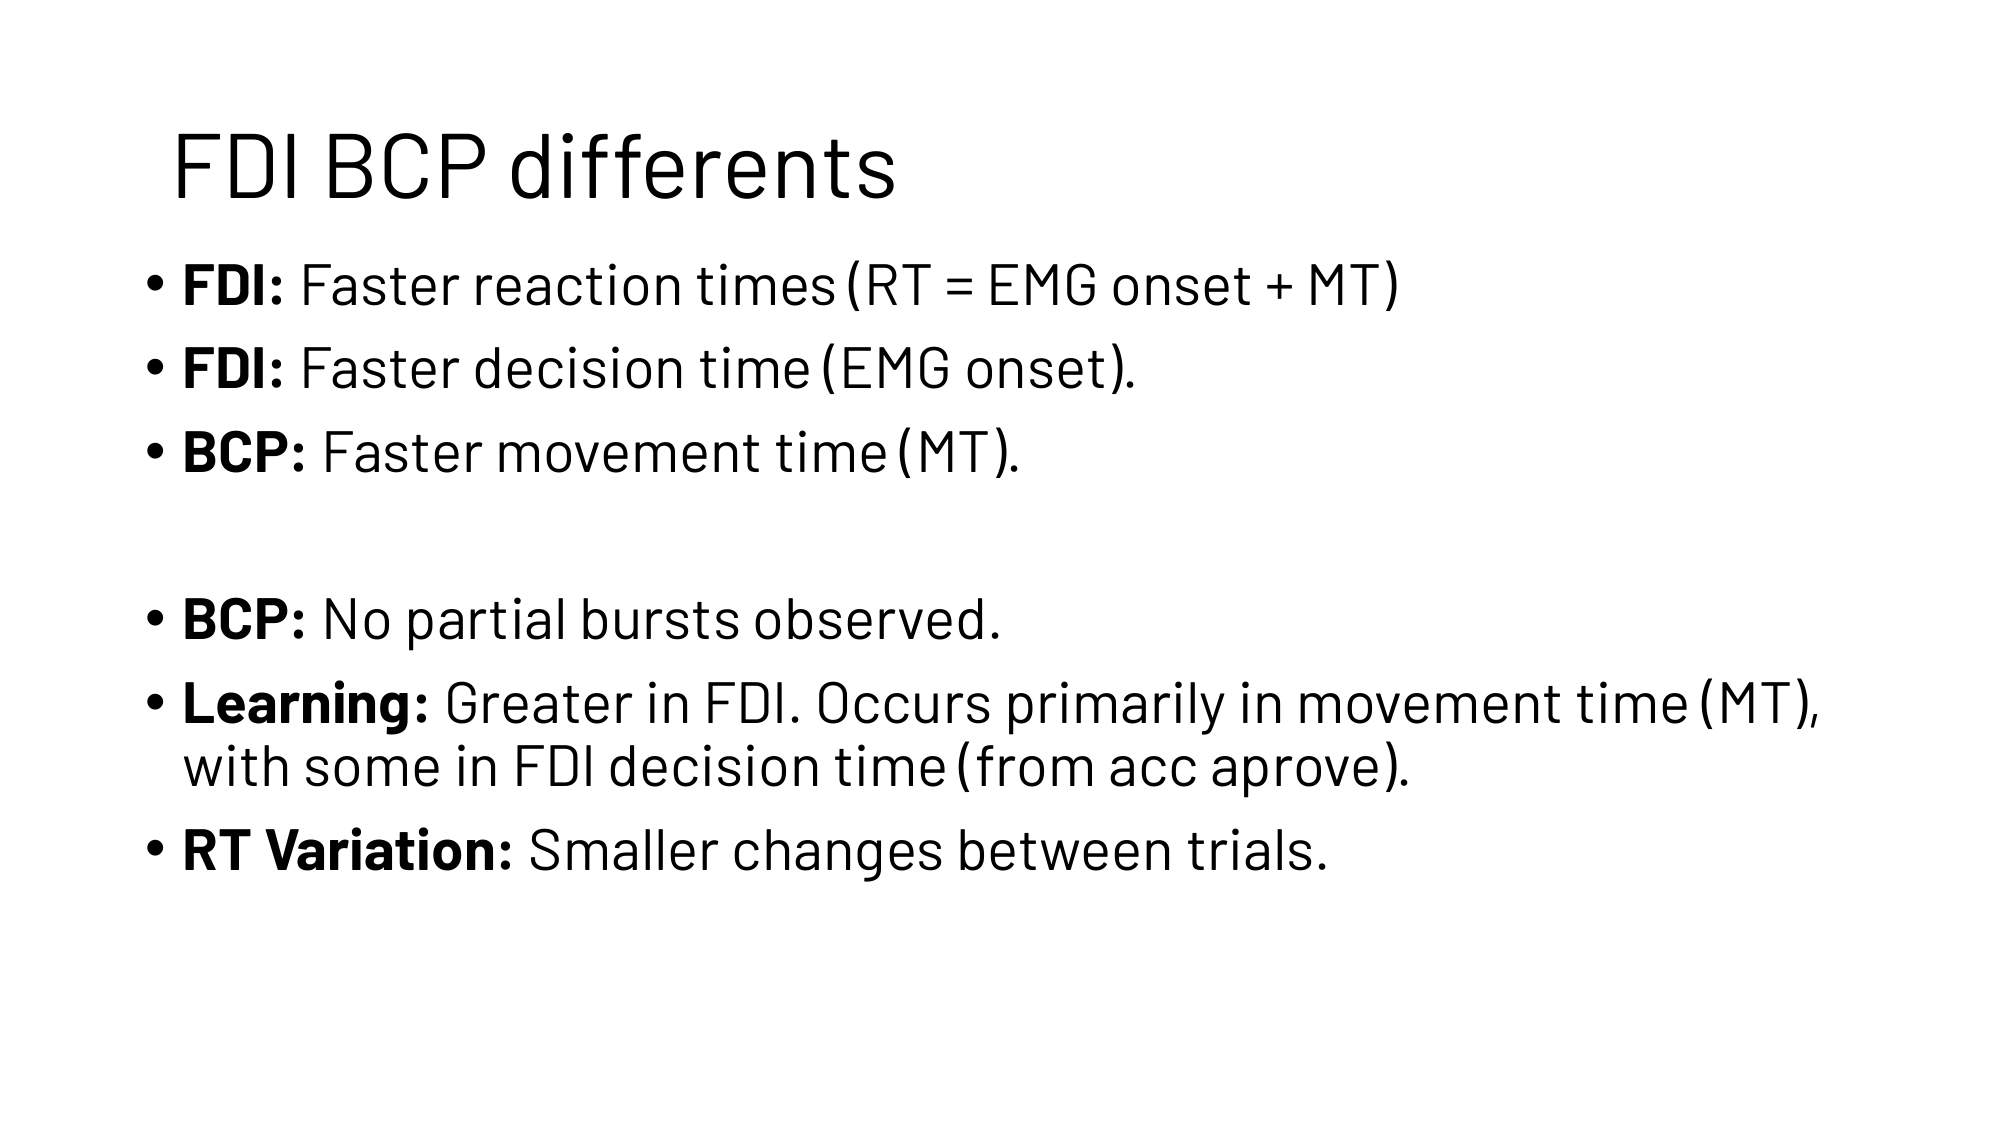

# FDI BCP differents
FDI: Faster reaction times (RT = EMG onset + MT)
FDI: Faster decision time (EMG onset).
BCP: Faster movement time (MT).

BCP: No partial bursts observed.
Learning: Greater in FDI. Occurs primarily in movement time (MT), with some in FDI decision time (from acc aprove).
RT Variation: Smaller changes between trials.